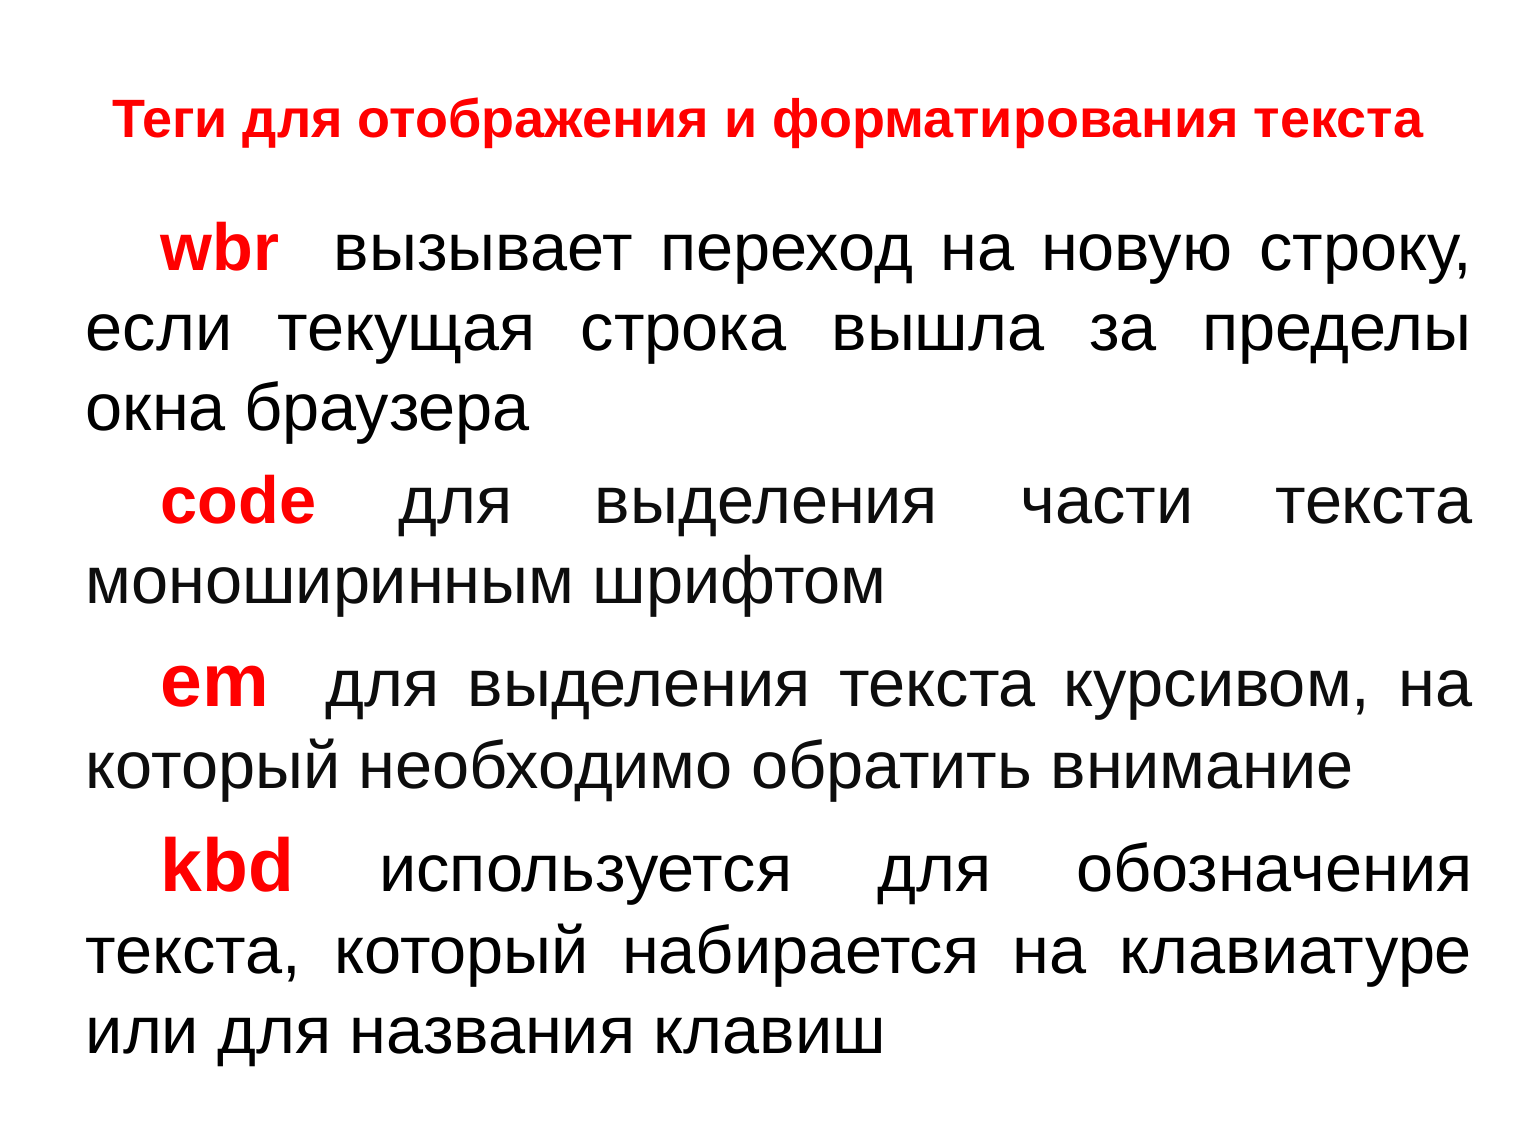

# Теги для отображения и форматирования текста
wbr  вызывает переход на новую строку, если текущая строка вышла за пределы окна браузера
code для выделения части текста моноширинным шрифтом
em  для выделения текста курсивом, на который необходимо обратить внимание
kbd используется для обозначения текста, который набирается на клавиатуре или для названия клавиш